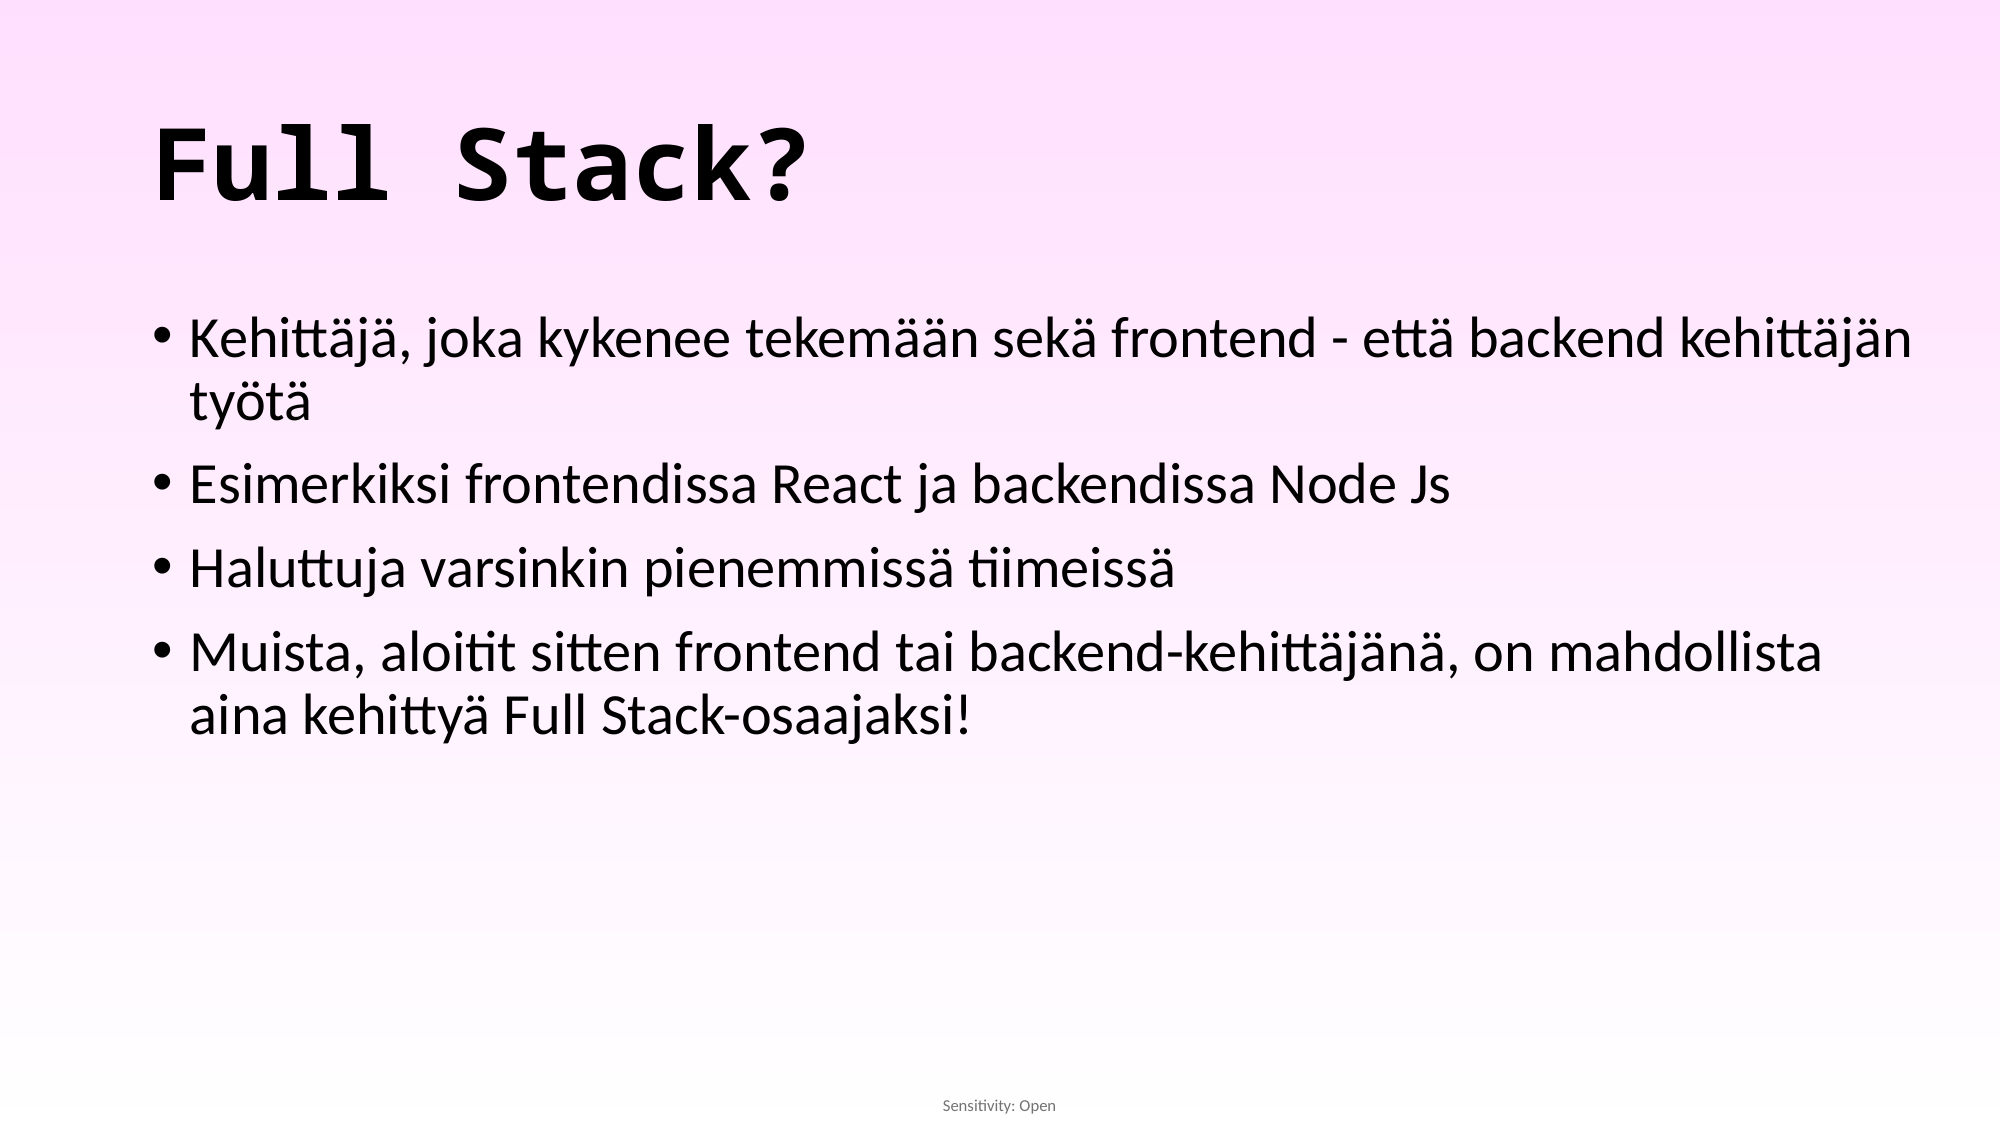

# Full Stack?
Kehittäjä, joka kykenee tekemään sekä frontend - että backend kehittäjän työtä
Esimerkiksi frontendissa React ja backendissa Node Js
Haluttuja varsinkin pienemmissä tiimeissä
Muista, aloitit sitten frontend tai backend-kehittäjänä, on mahdollista aina kehittyä Full Stack-osaajaksi!